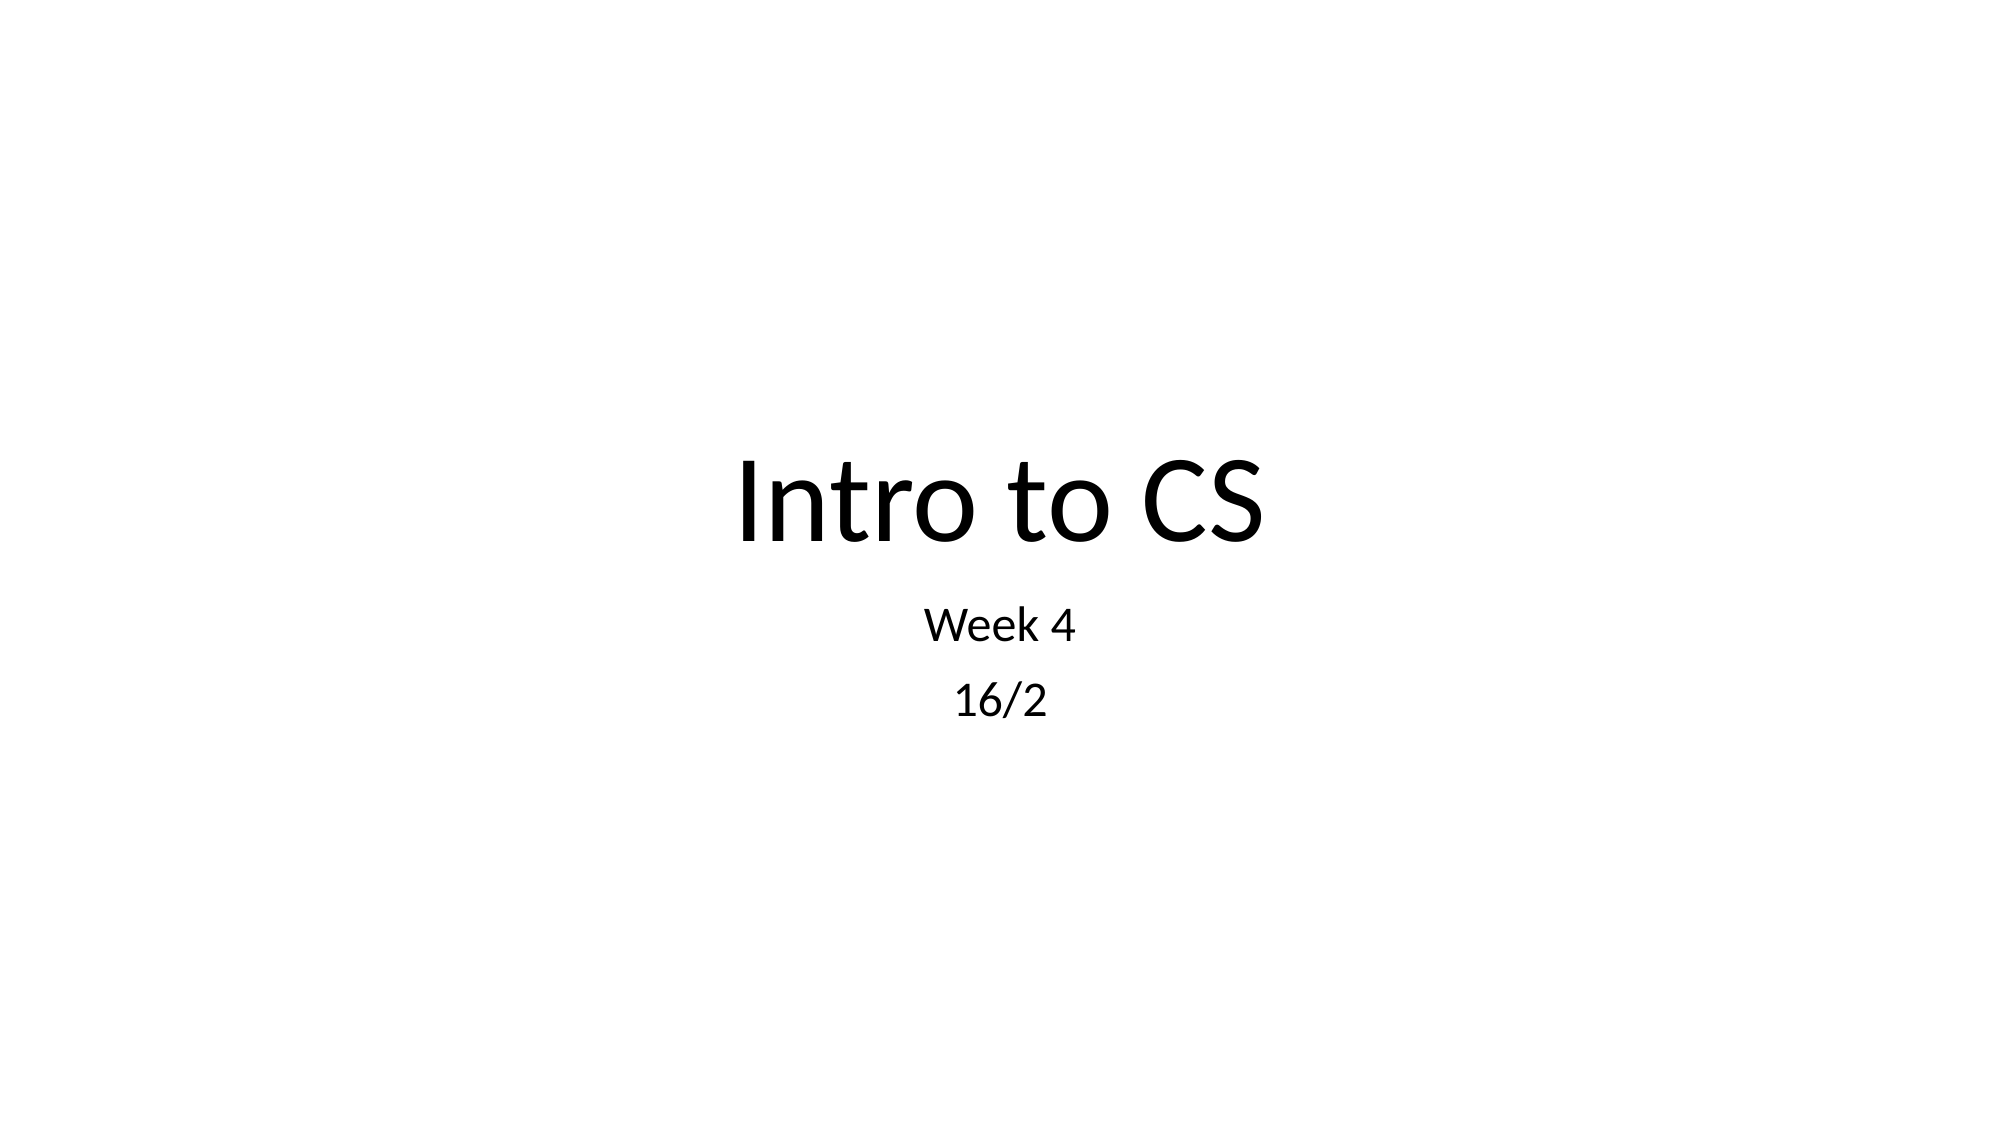

# Intro to CS
Week 4
16/2